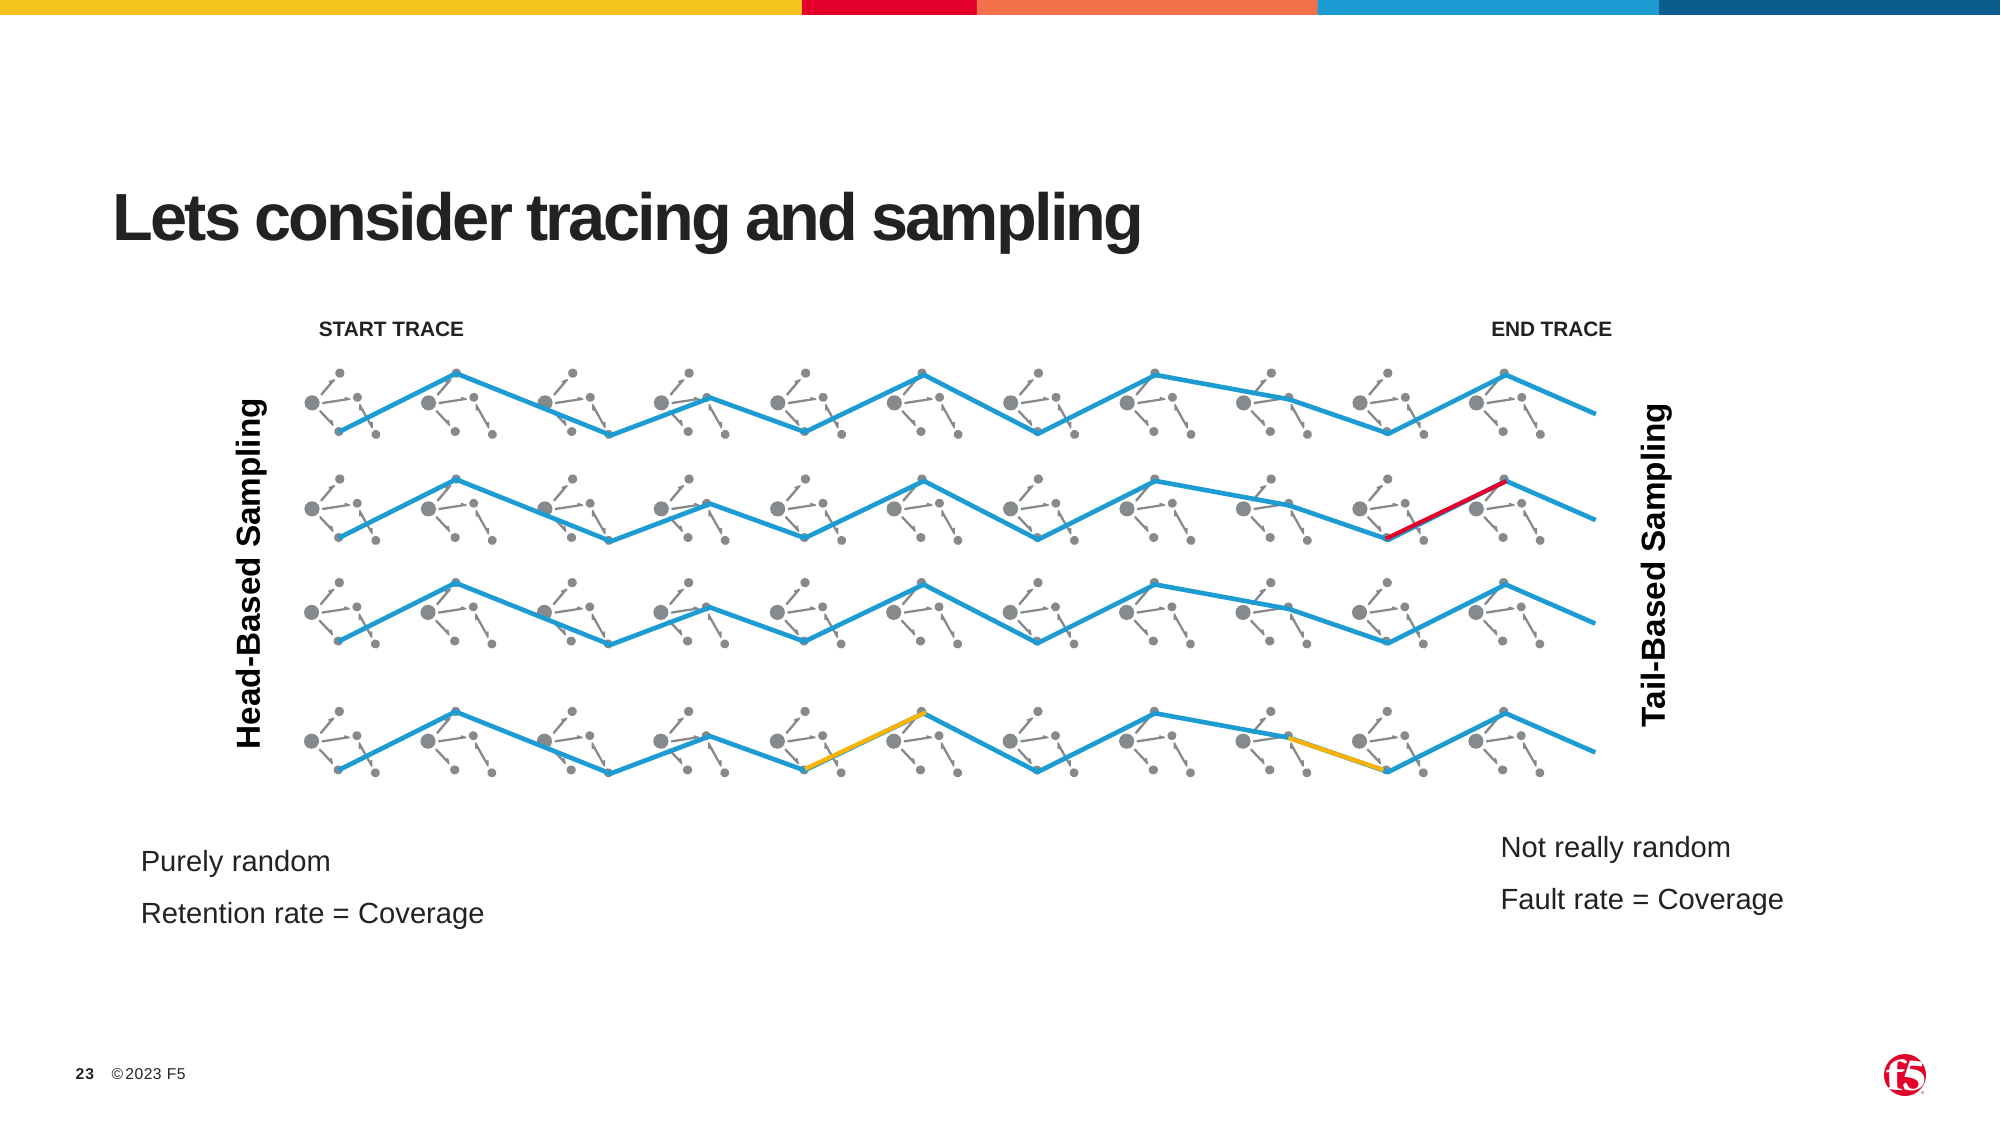

# Lets consider tracing and sampling
START TRACE
END TRACE

Tail-Based Sampling
Head-Based Sampling

Not really random
Fault rate = Coverage
Purely random
Retention rate = Coverage